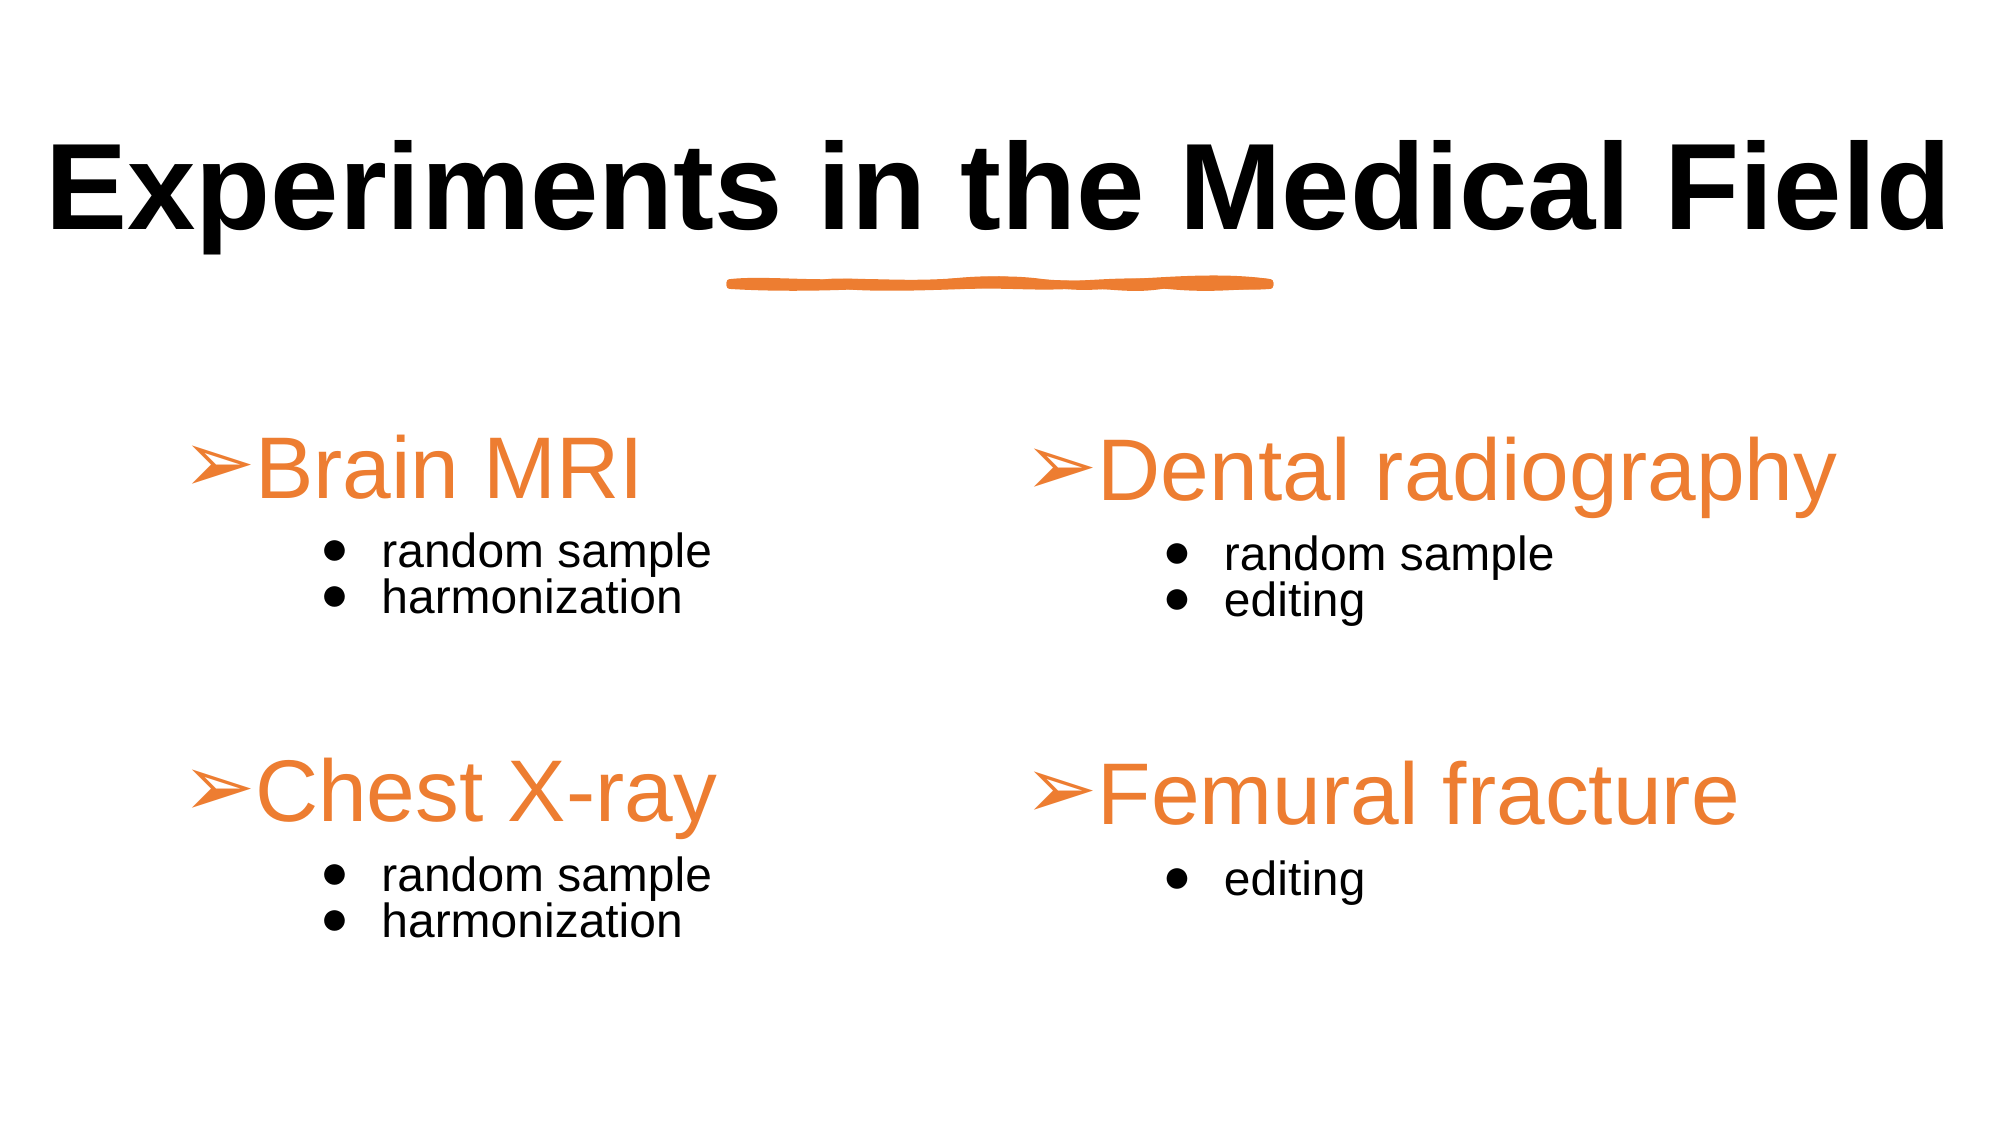

Experiments in the Medical Field

Brain MRI

random sample
harmonization

Chest X-ray

random sample
harmonization

Dental radiography

random sample
editing

Femural fracture

editing